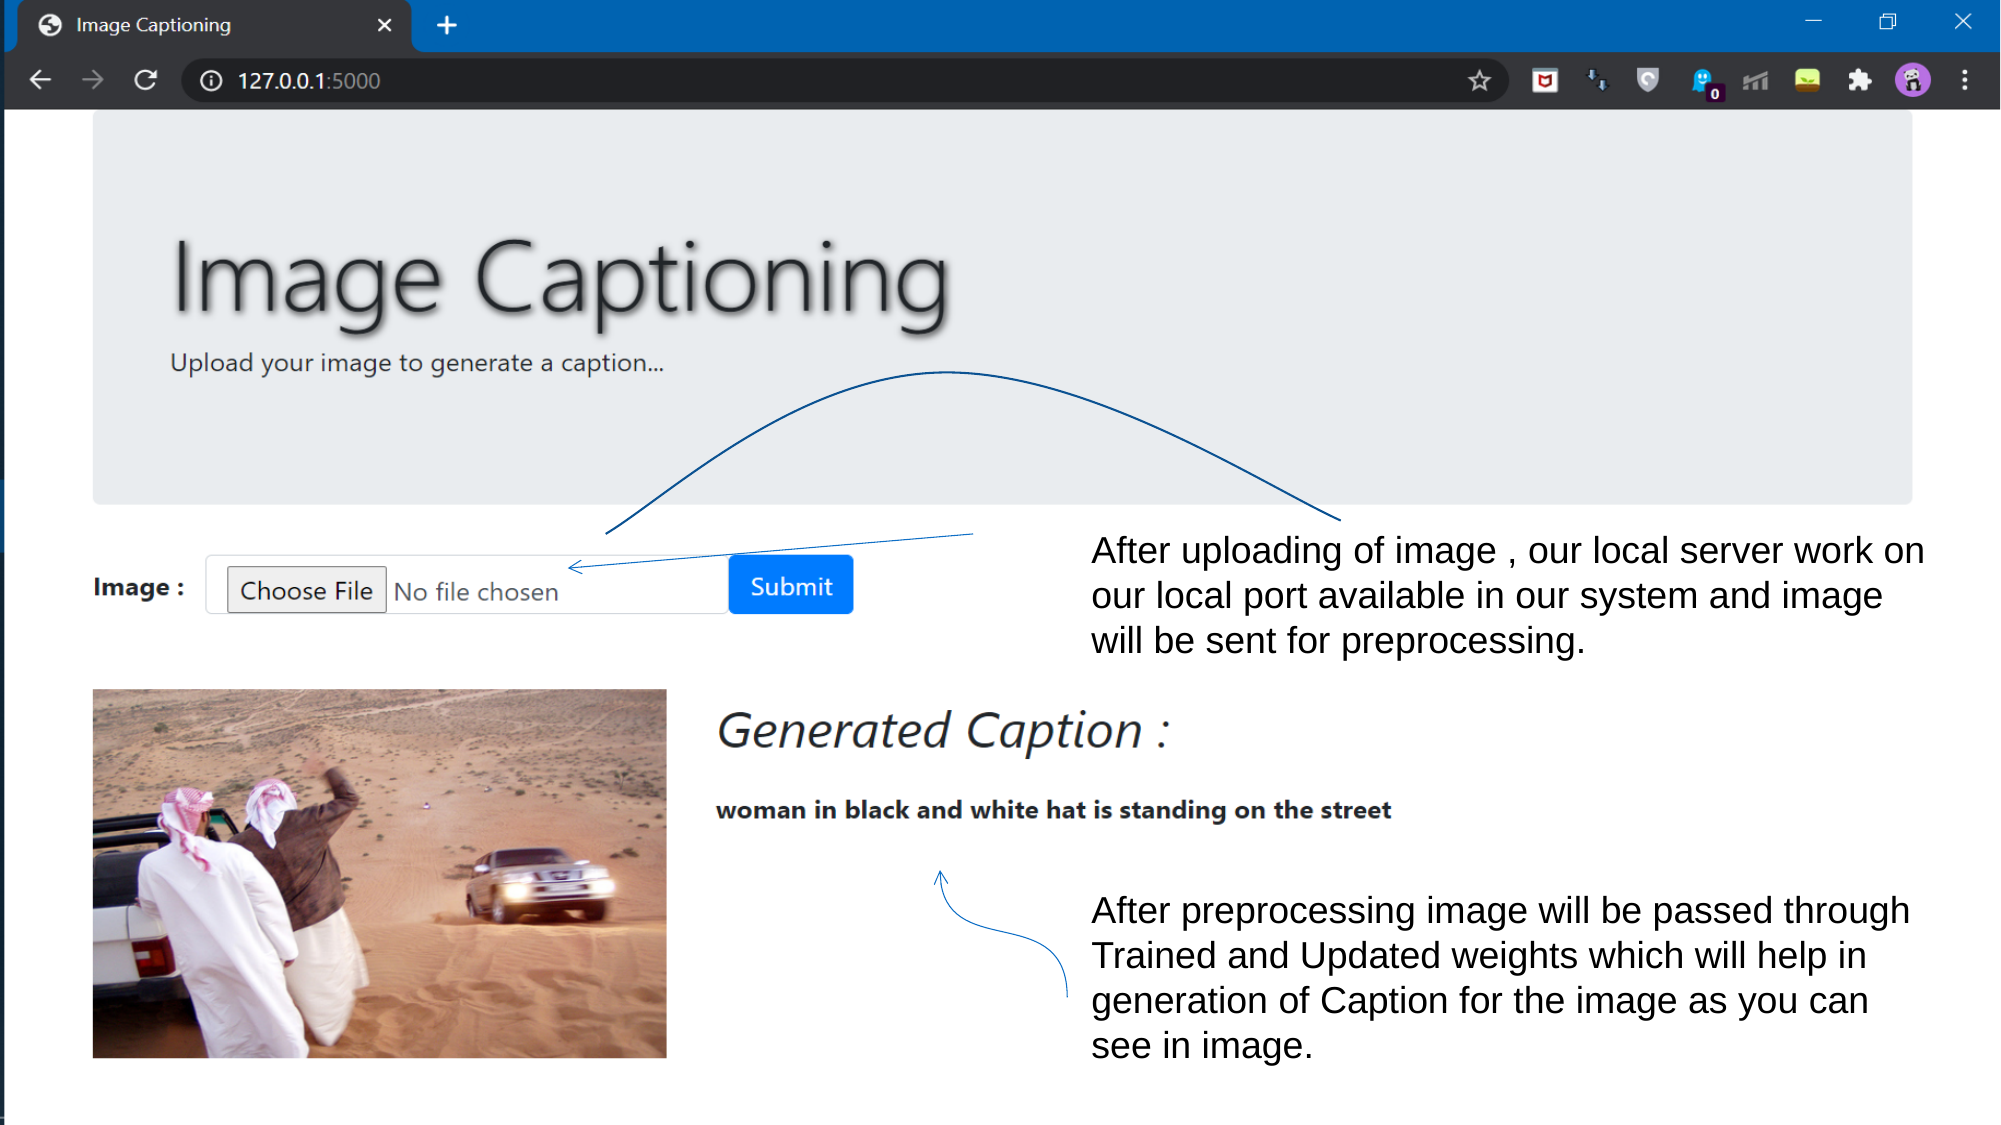

After uploading of image , our local server work on our local port available in our system and image will be sent for preprocessing.

After preprocessing image will be passed through Trained and Updated weights which will help in generation of Caption for the image as you can see in image.